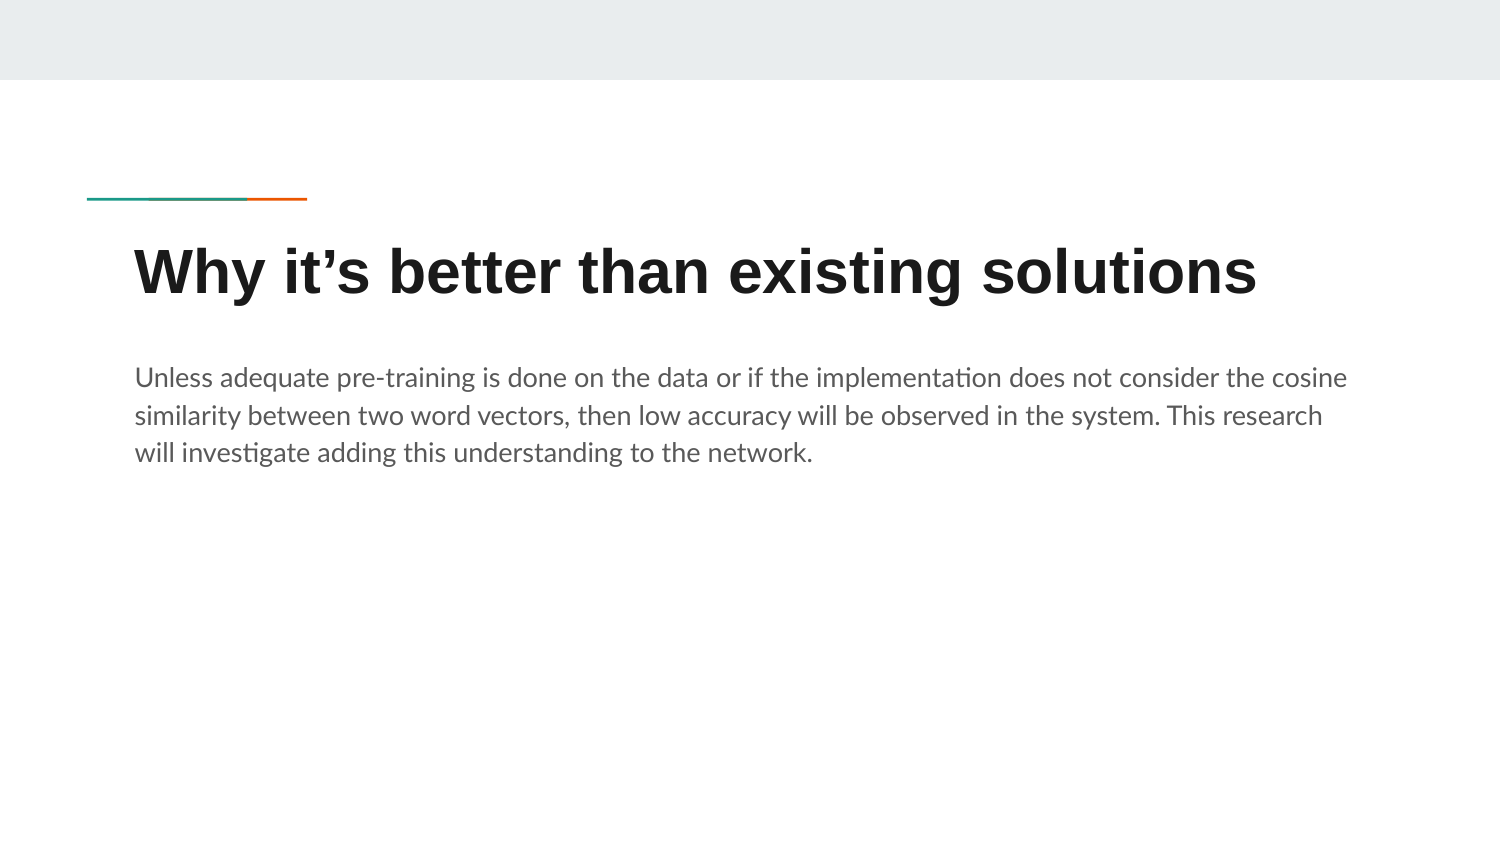

# Why it’s better than existing solutions
Unless adequate pre-training is done on the data or if the implementation does not consider the cosine similarity between two word vectors, then low accuracy will be observed in the system. This research will investigate adding this understanding to the network.